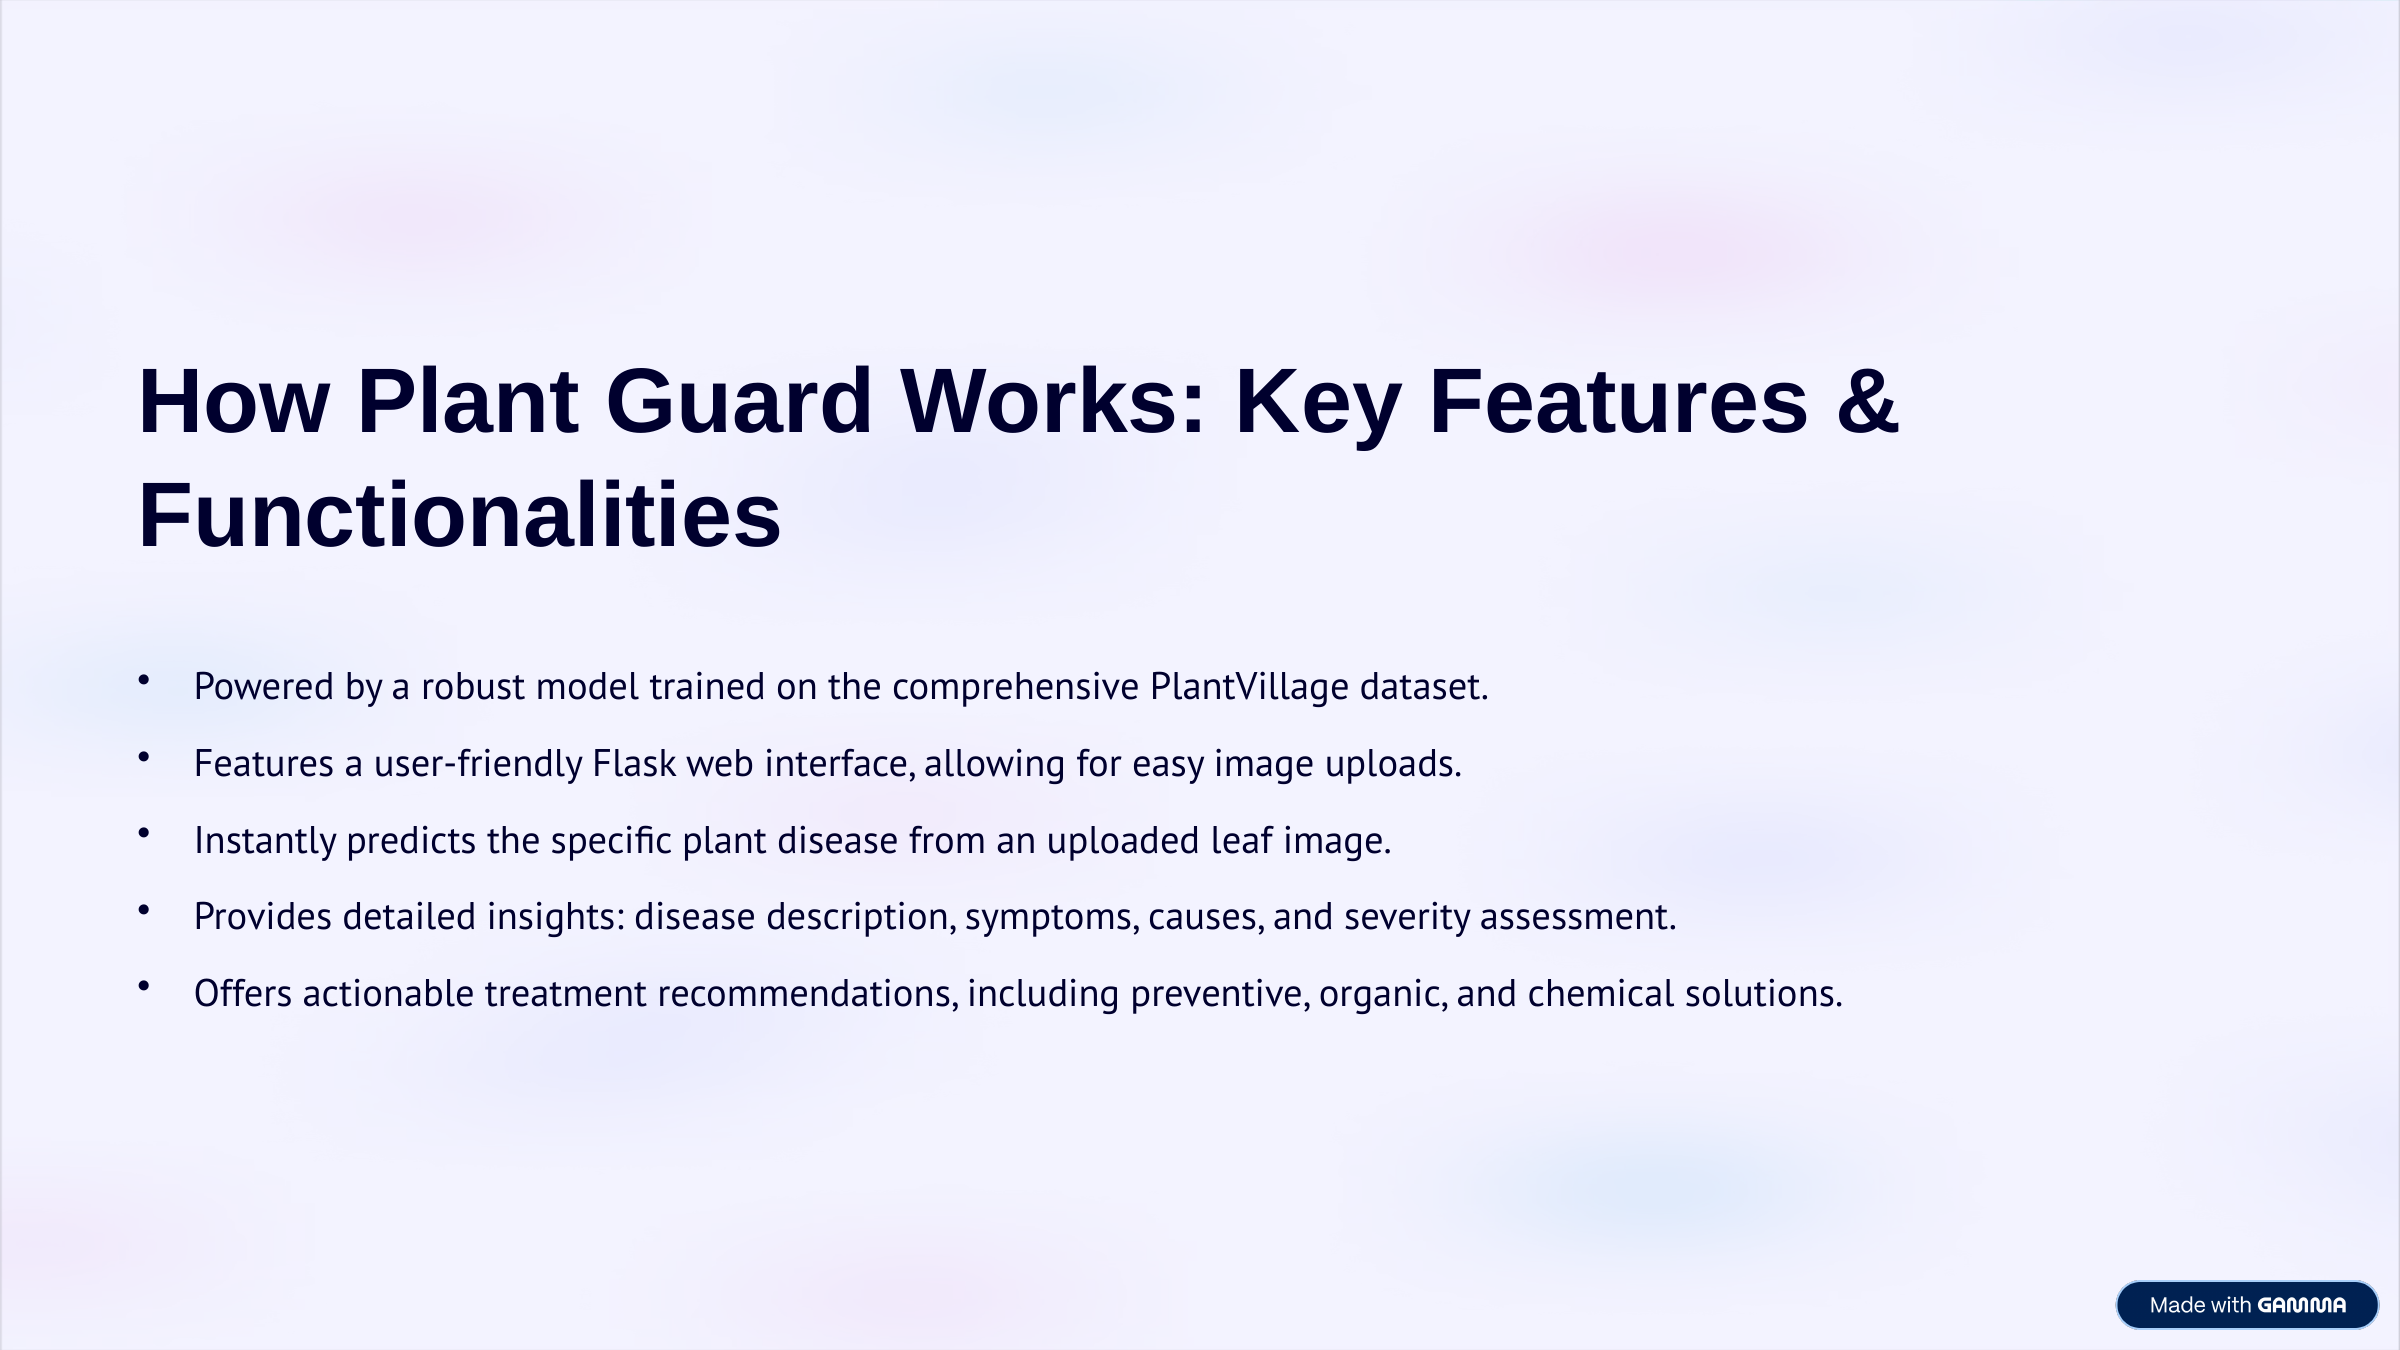

How Plant Guard Works: Key Features & Functionalities
Powered by a robust model trained on the comprehensive PlantVillage dataset.
Features a user-friendly Flask web interface, allowing for easy image uploads.
Instantly predicts the specific plant disease from an uploaded leaf image.
Provides detailed insights: disease description, symptoms, causes, and severity assessment.
Offers actionable treatment recommendations, including preventive, organic, and chemical solutions.